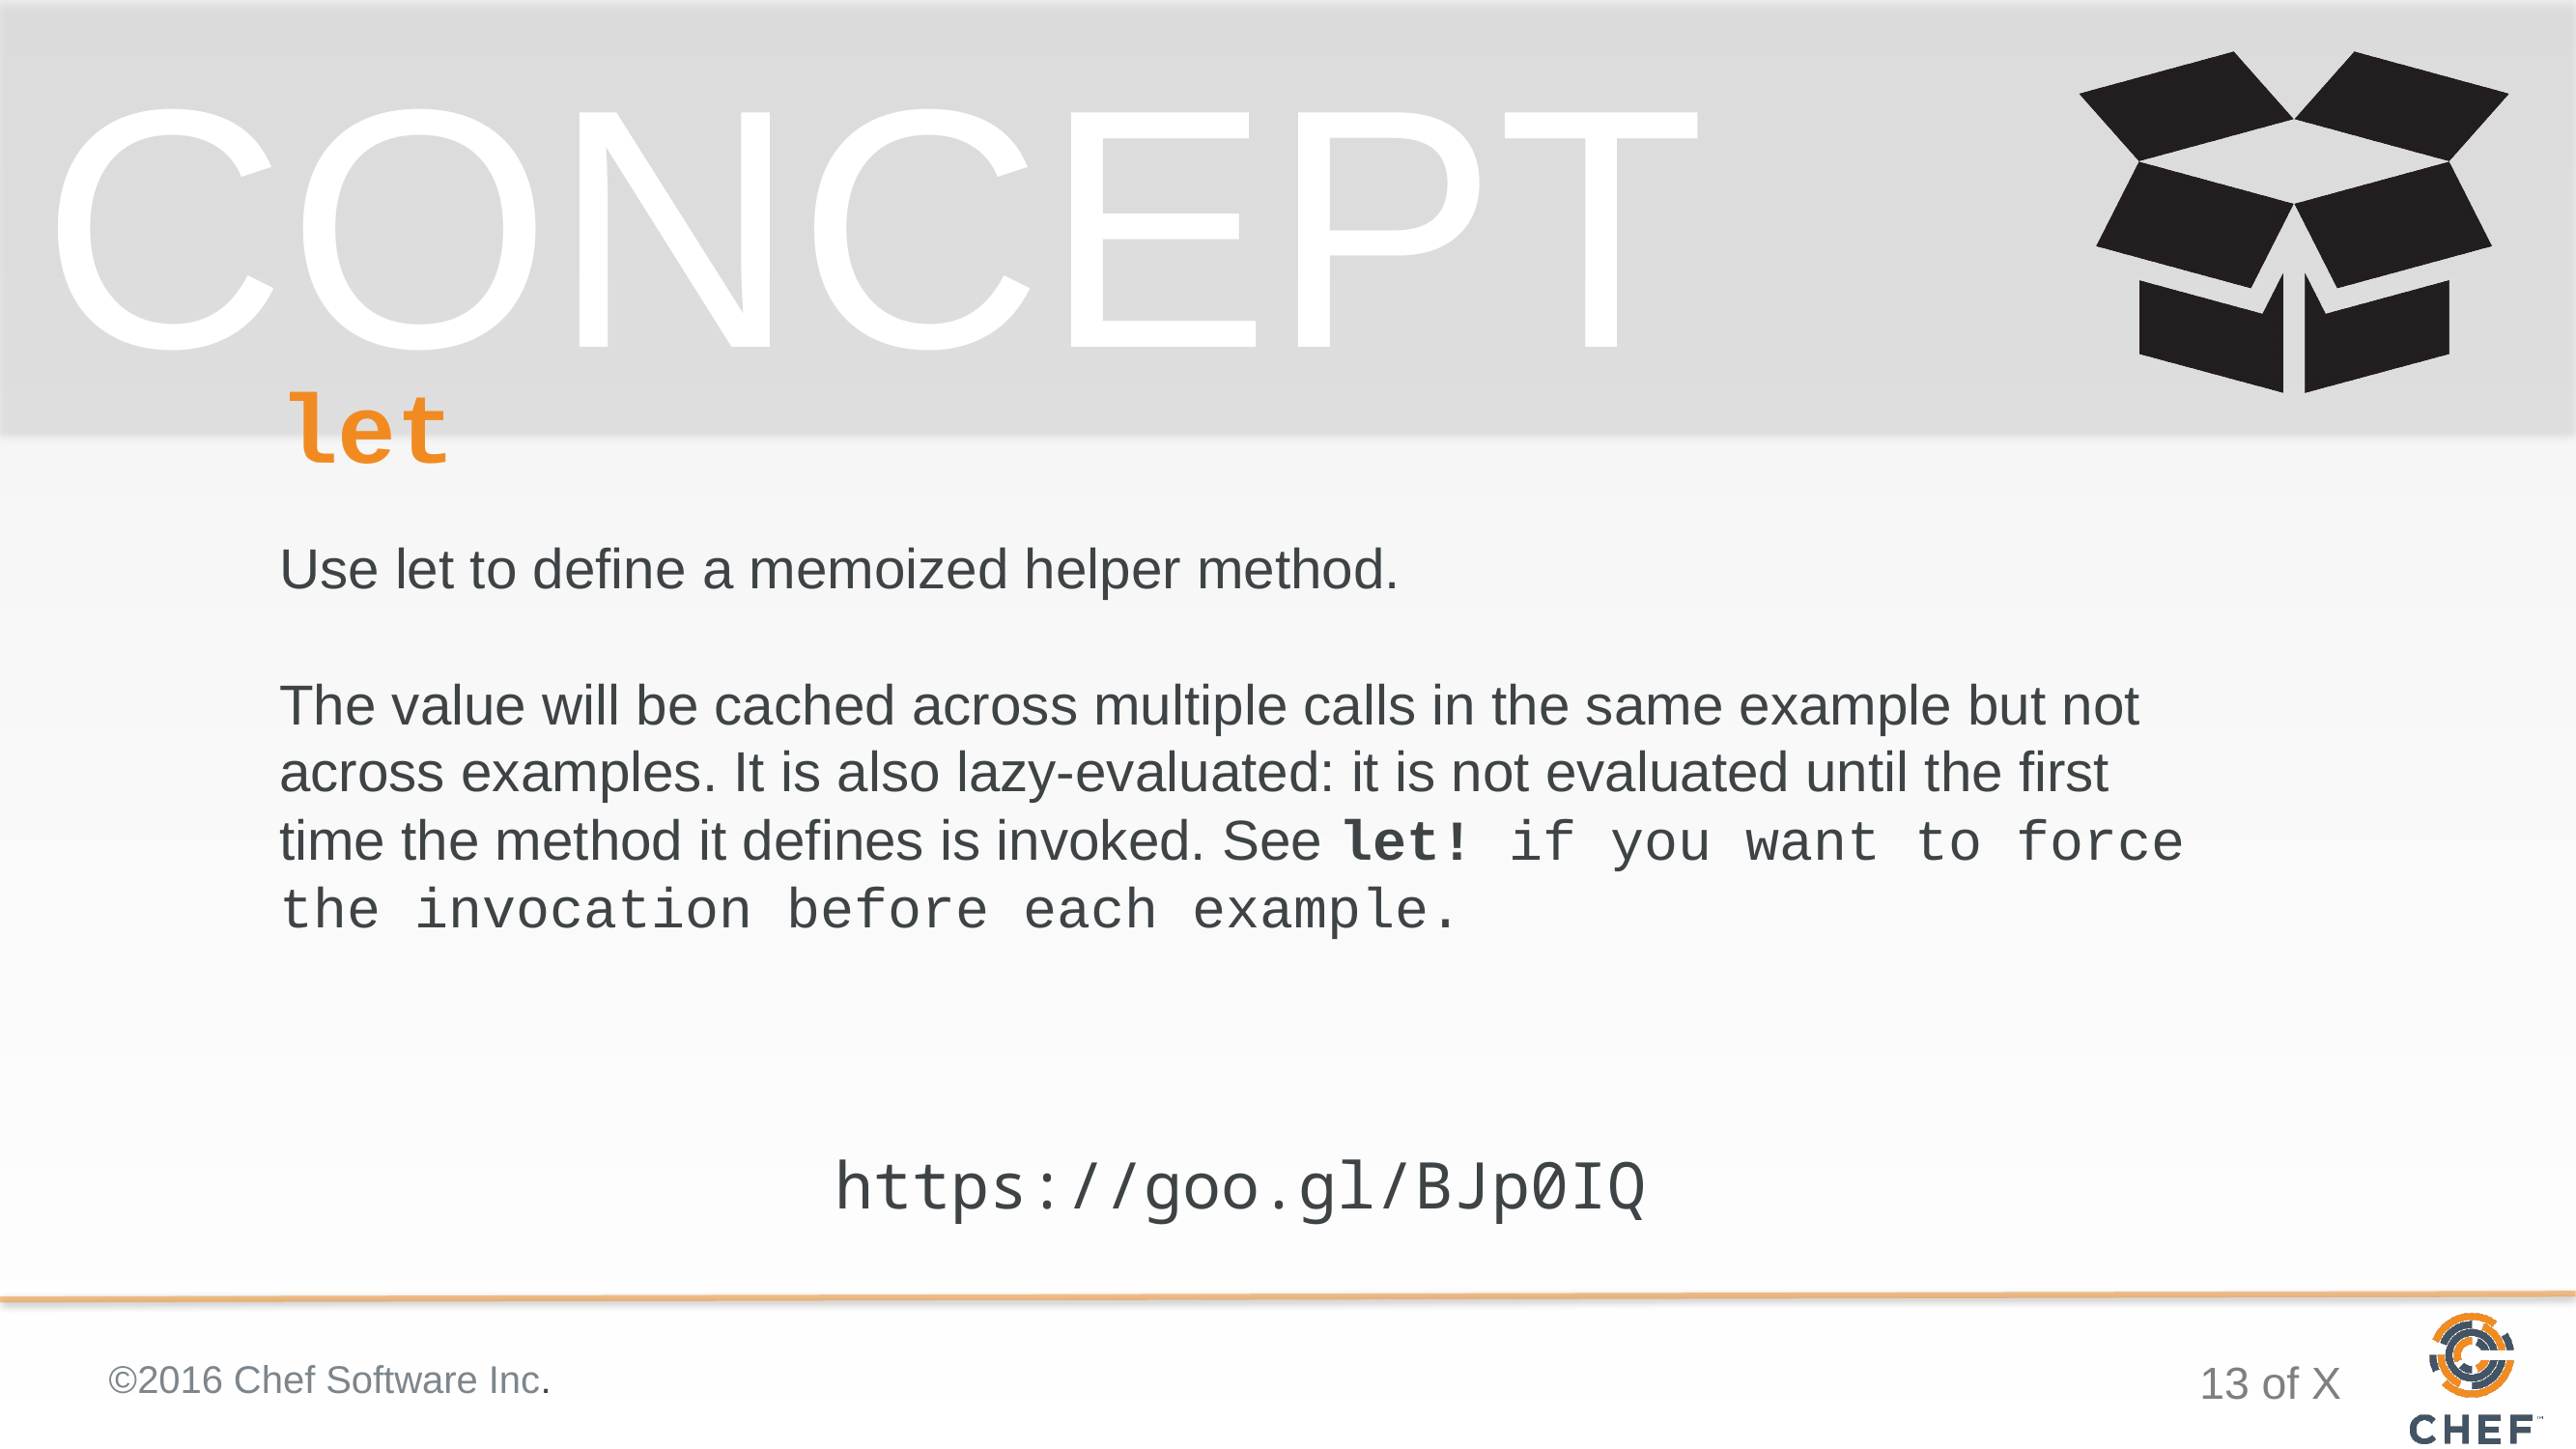

# let
Use let to define a memoized helper method.

The value will be cached across multiple calls in the same example but not across examples. It is also lazy-evaluated: it is not evaluated until the first time the method it defines is invoked. See let! if you want to force the invocation before each example.
https://goo.gl/BJp0IQ